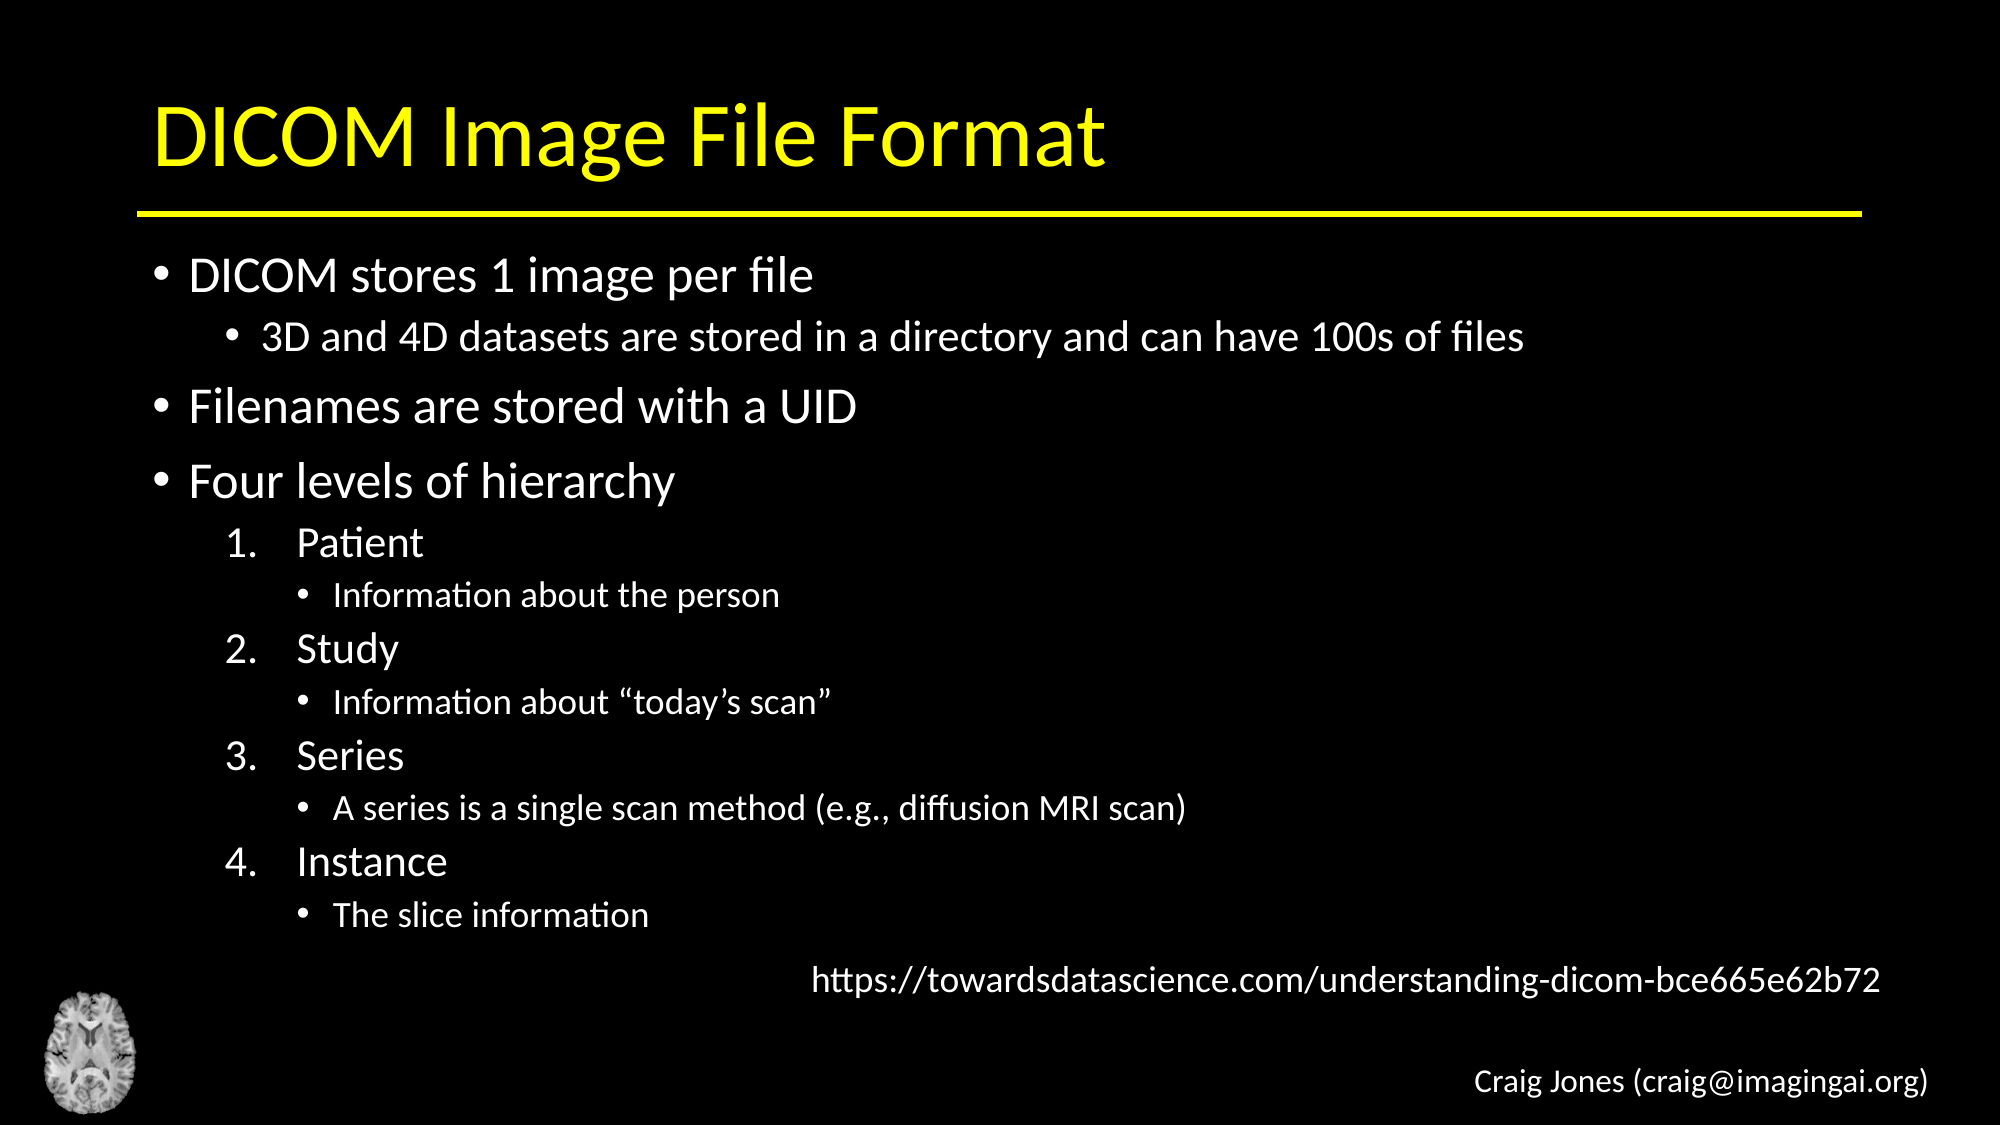

# DICOM Image File Format
DICOM stores 1 image per file
3D and 4D datasets are stored in a directory and can have 100s of files
Filenames are stored with a UID
Four levels of hierarchy
Patient
Information about the person
Study
Information about “today’s scan”
Series
A series is a single scan method (e.g., diffusion MRI scan)
Instance
The slice information
https://towardsdatascience.com/understanding-dicom-bce665e62b72